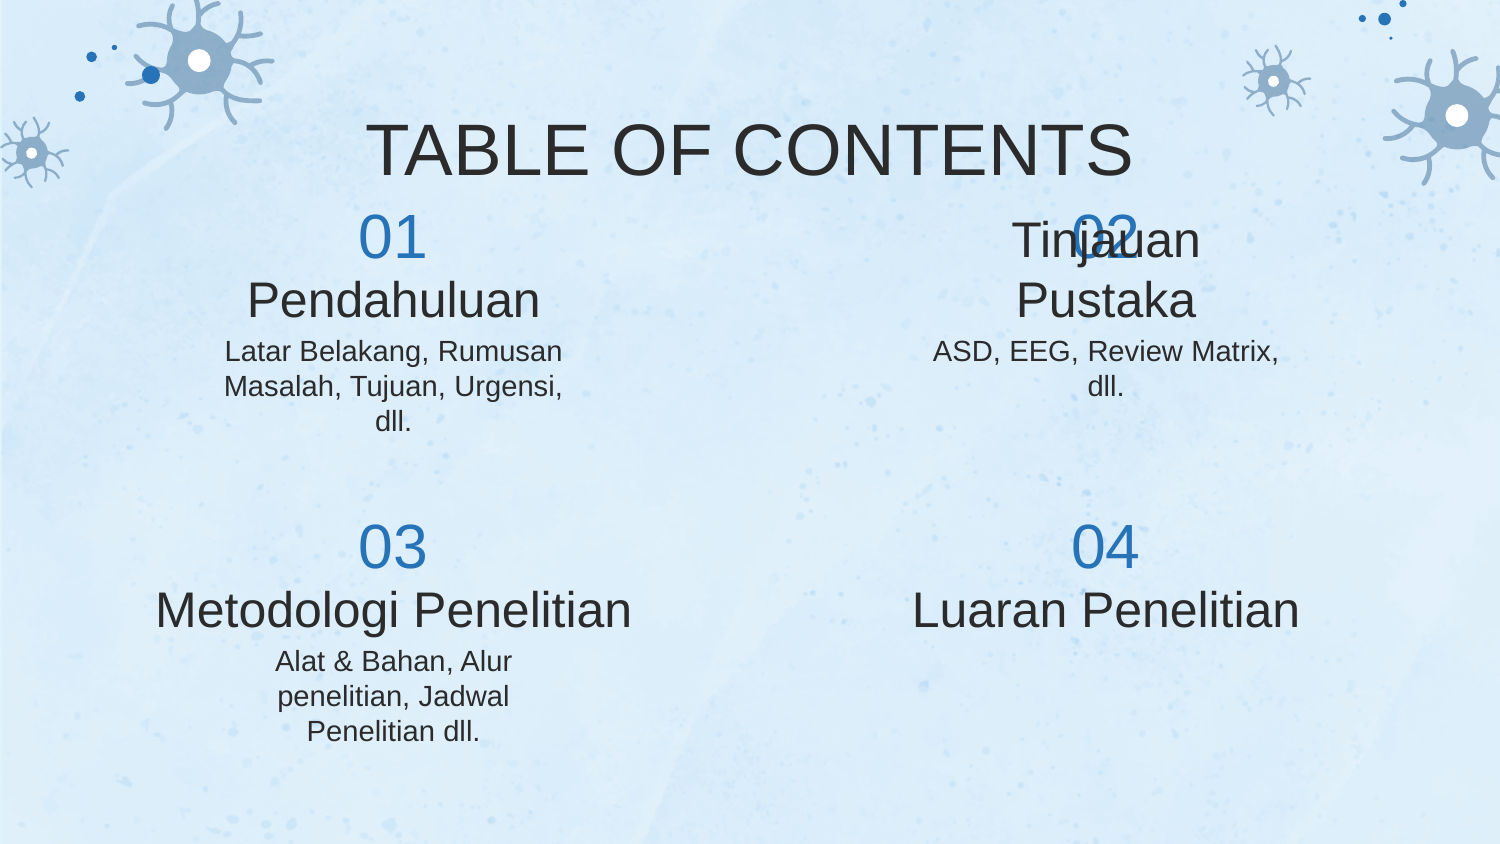

TABLE OF CONTENTS
02
# 01
Tinjauan Pustaka
Pendahuluan
ASD, EEG, Review Matrix, dll.
Latar Belakang, Rumusan Masalah, Tujuan, Urgensi, dll.
03
04
Metodologi Penelitian
Luaran Penelitian
Alat & Bahan, Alur penelitian, Jadwal Penelitian dll.